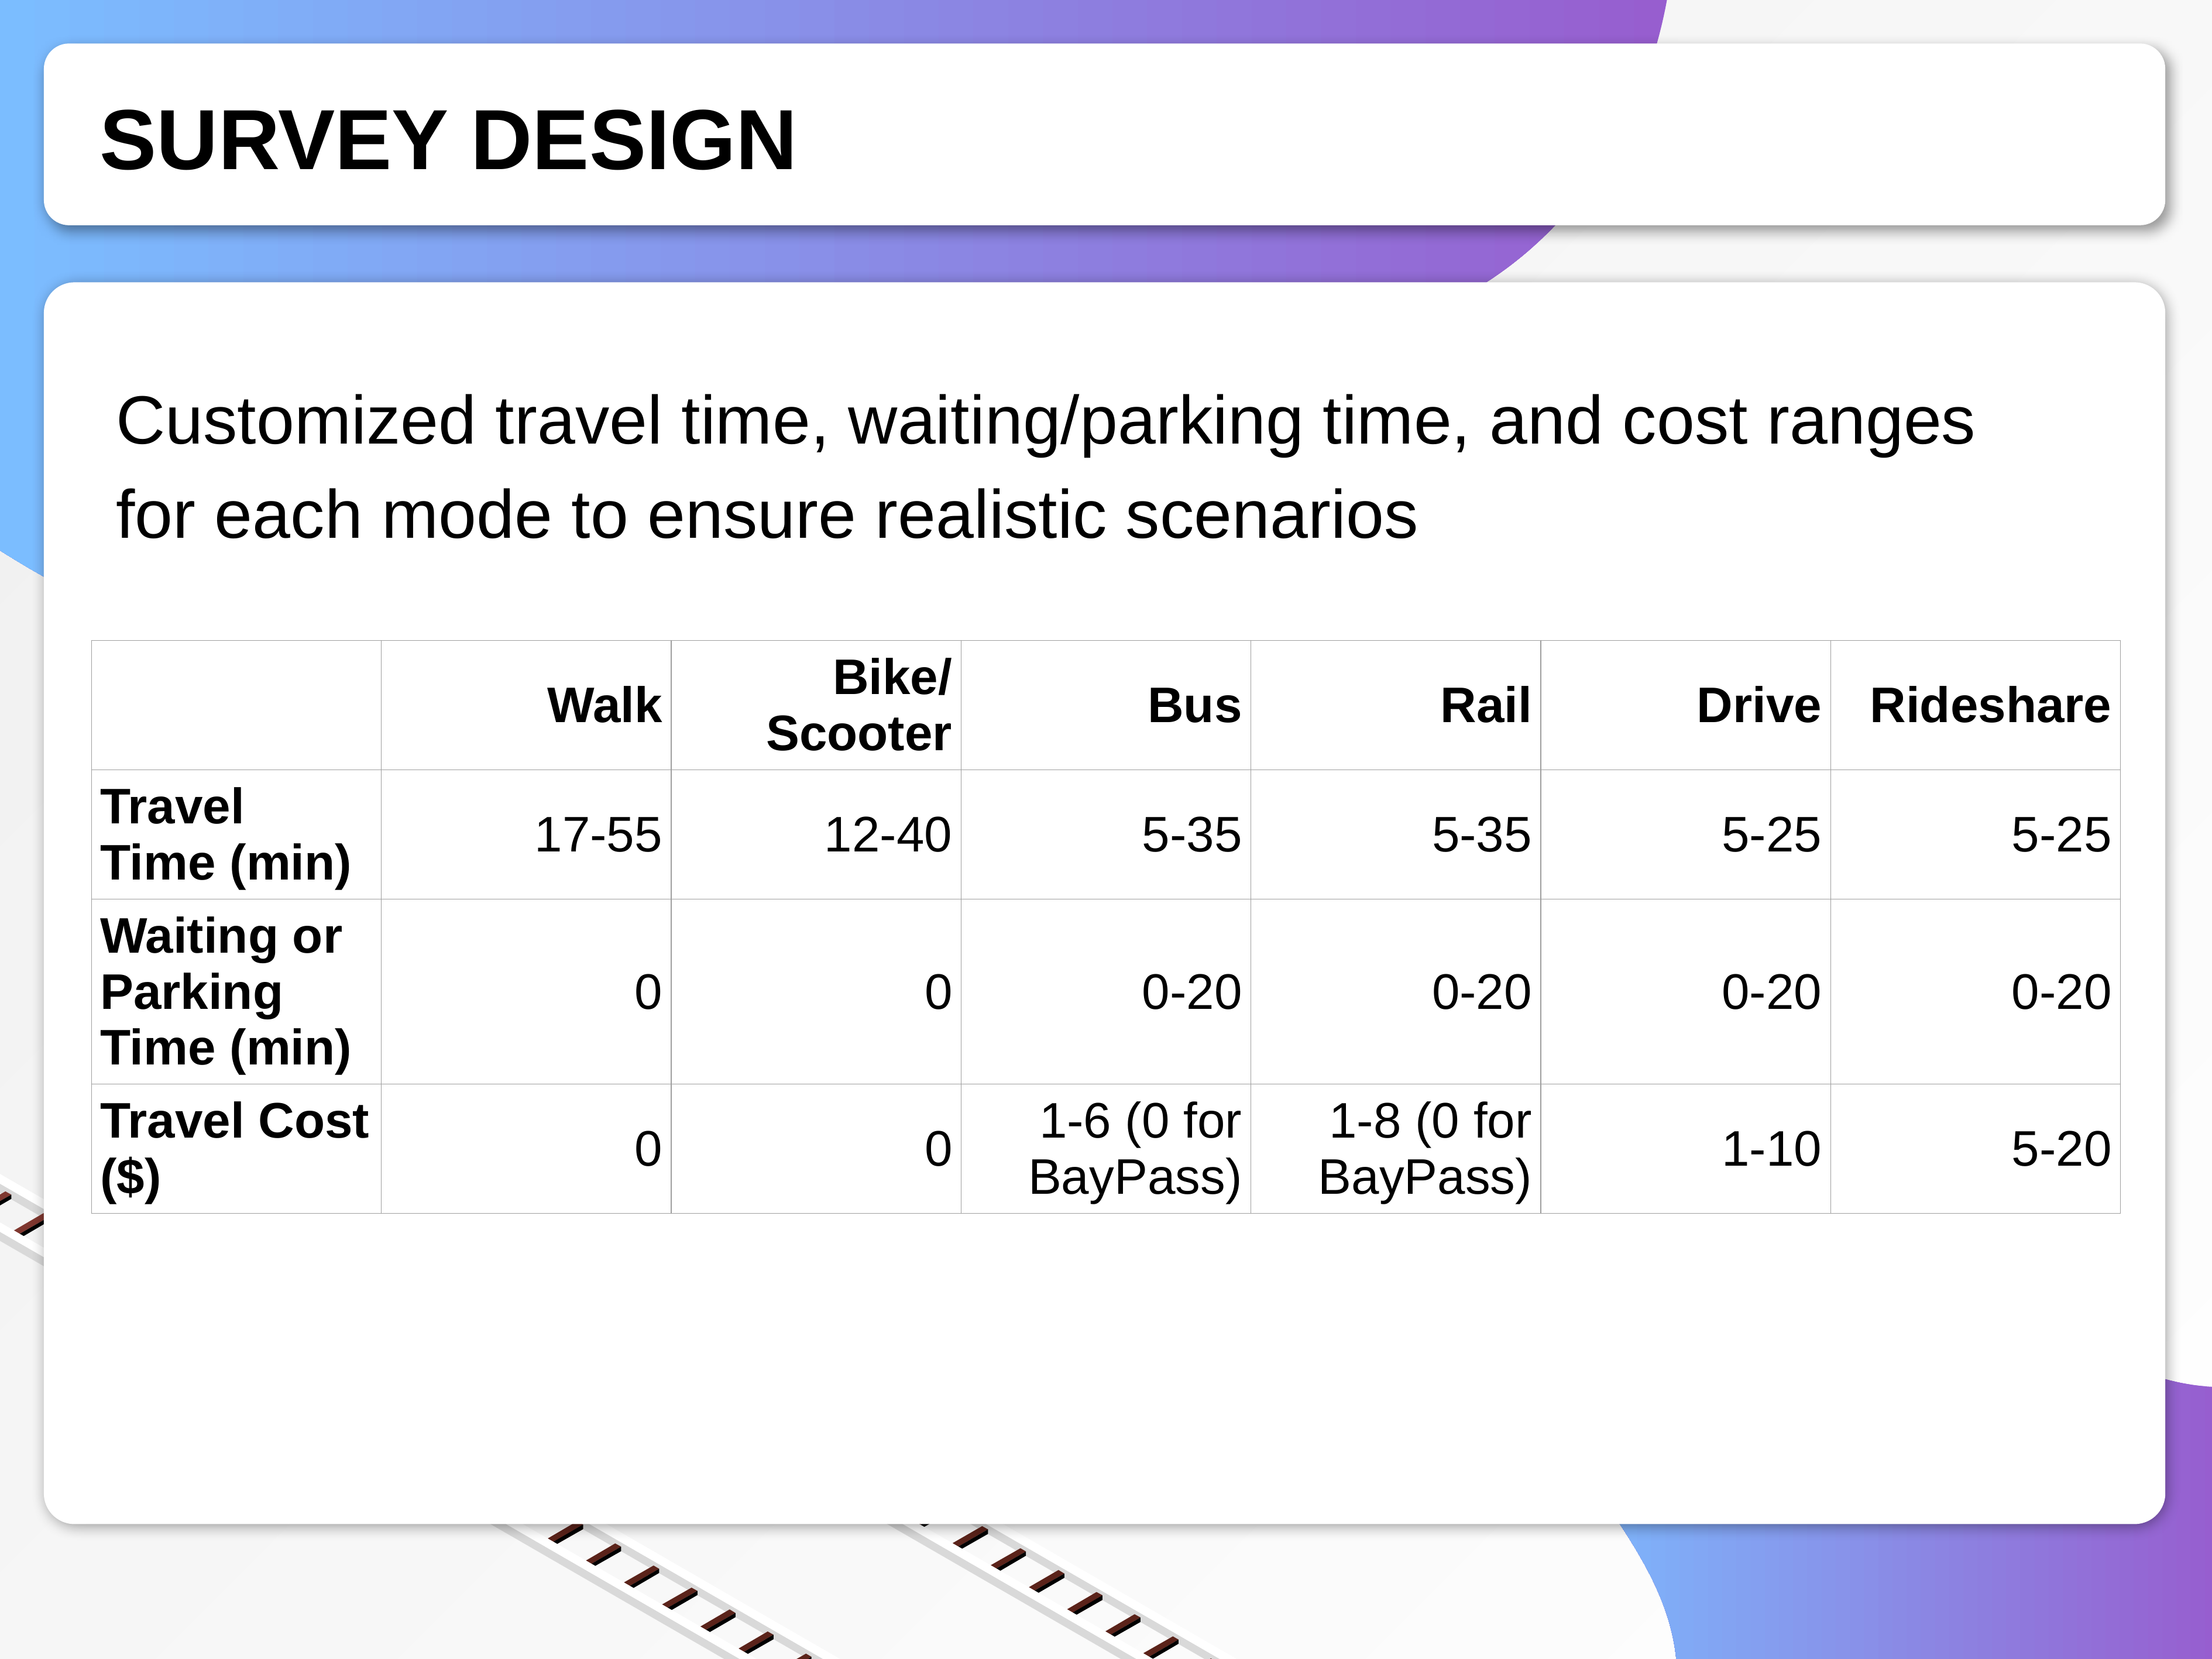

# SURVEY DESIGN

Customized travel time, waiting/parking time, and cost ranges for each mode to ensure realistic scenarios

|  | Walk | Bike/ Scooter | Bus | Rail | Drive | Rideshare |
| --- | --- | --- | --- | --- | --- | --- |
| Travel Time (min) | 17-55 | 12-40 | 5-35 | 5-35 | 5-25 | 5-25 |
| Waiting or Parking Time (min) | 0 | 0 | 0-20 | 0-20 | 0-20 | 0-20 |
| Travel Cost ($) | 0 | 0 | 1-6 (0 for BayPass) | 1-8 (0 for BayPass) | 1-10 | 5-20 |